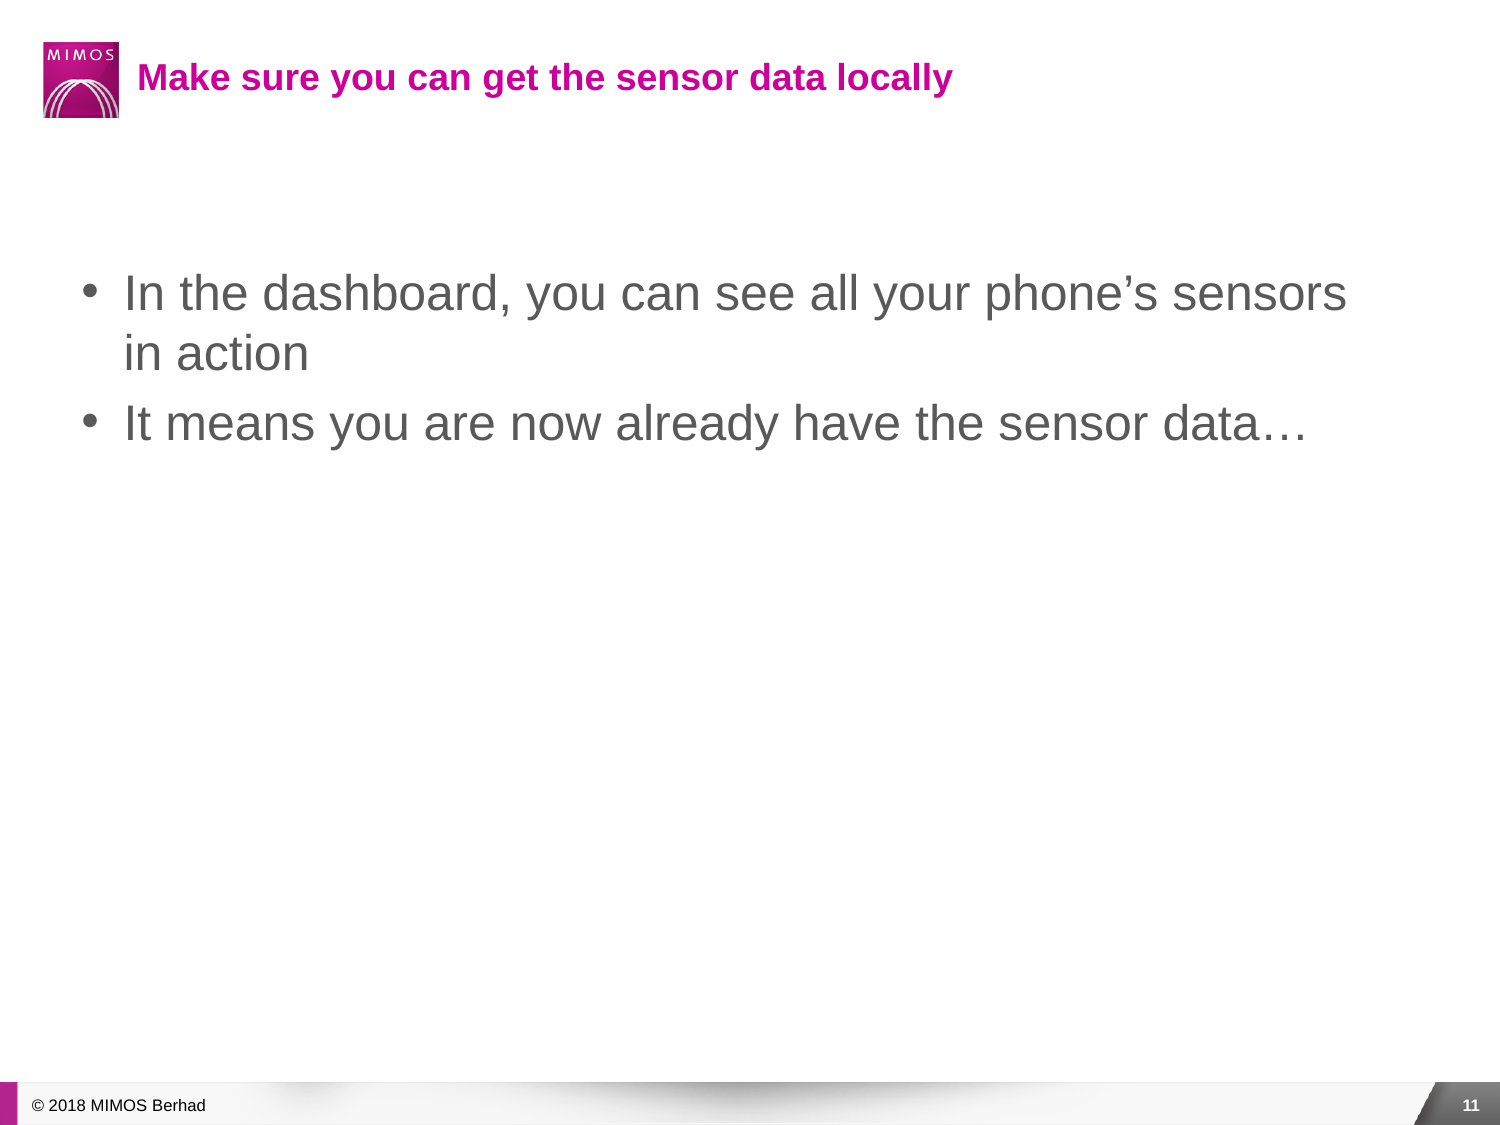

# Make sure you can get the sensor data locally
In the dashboard, you can see all your phone’s sensors in action
It means you are now already have the sensor data…
© 2018 MIMOS Berhad
11